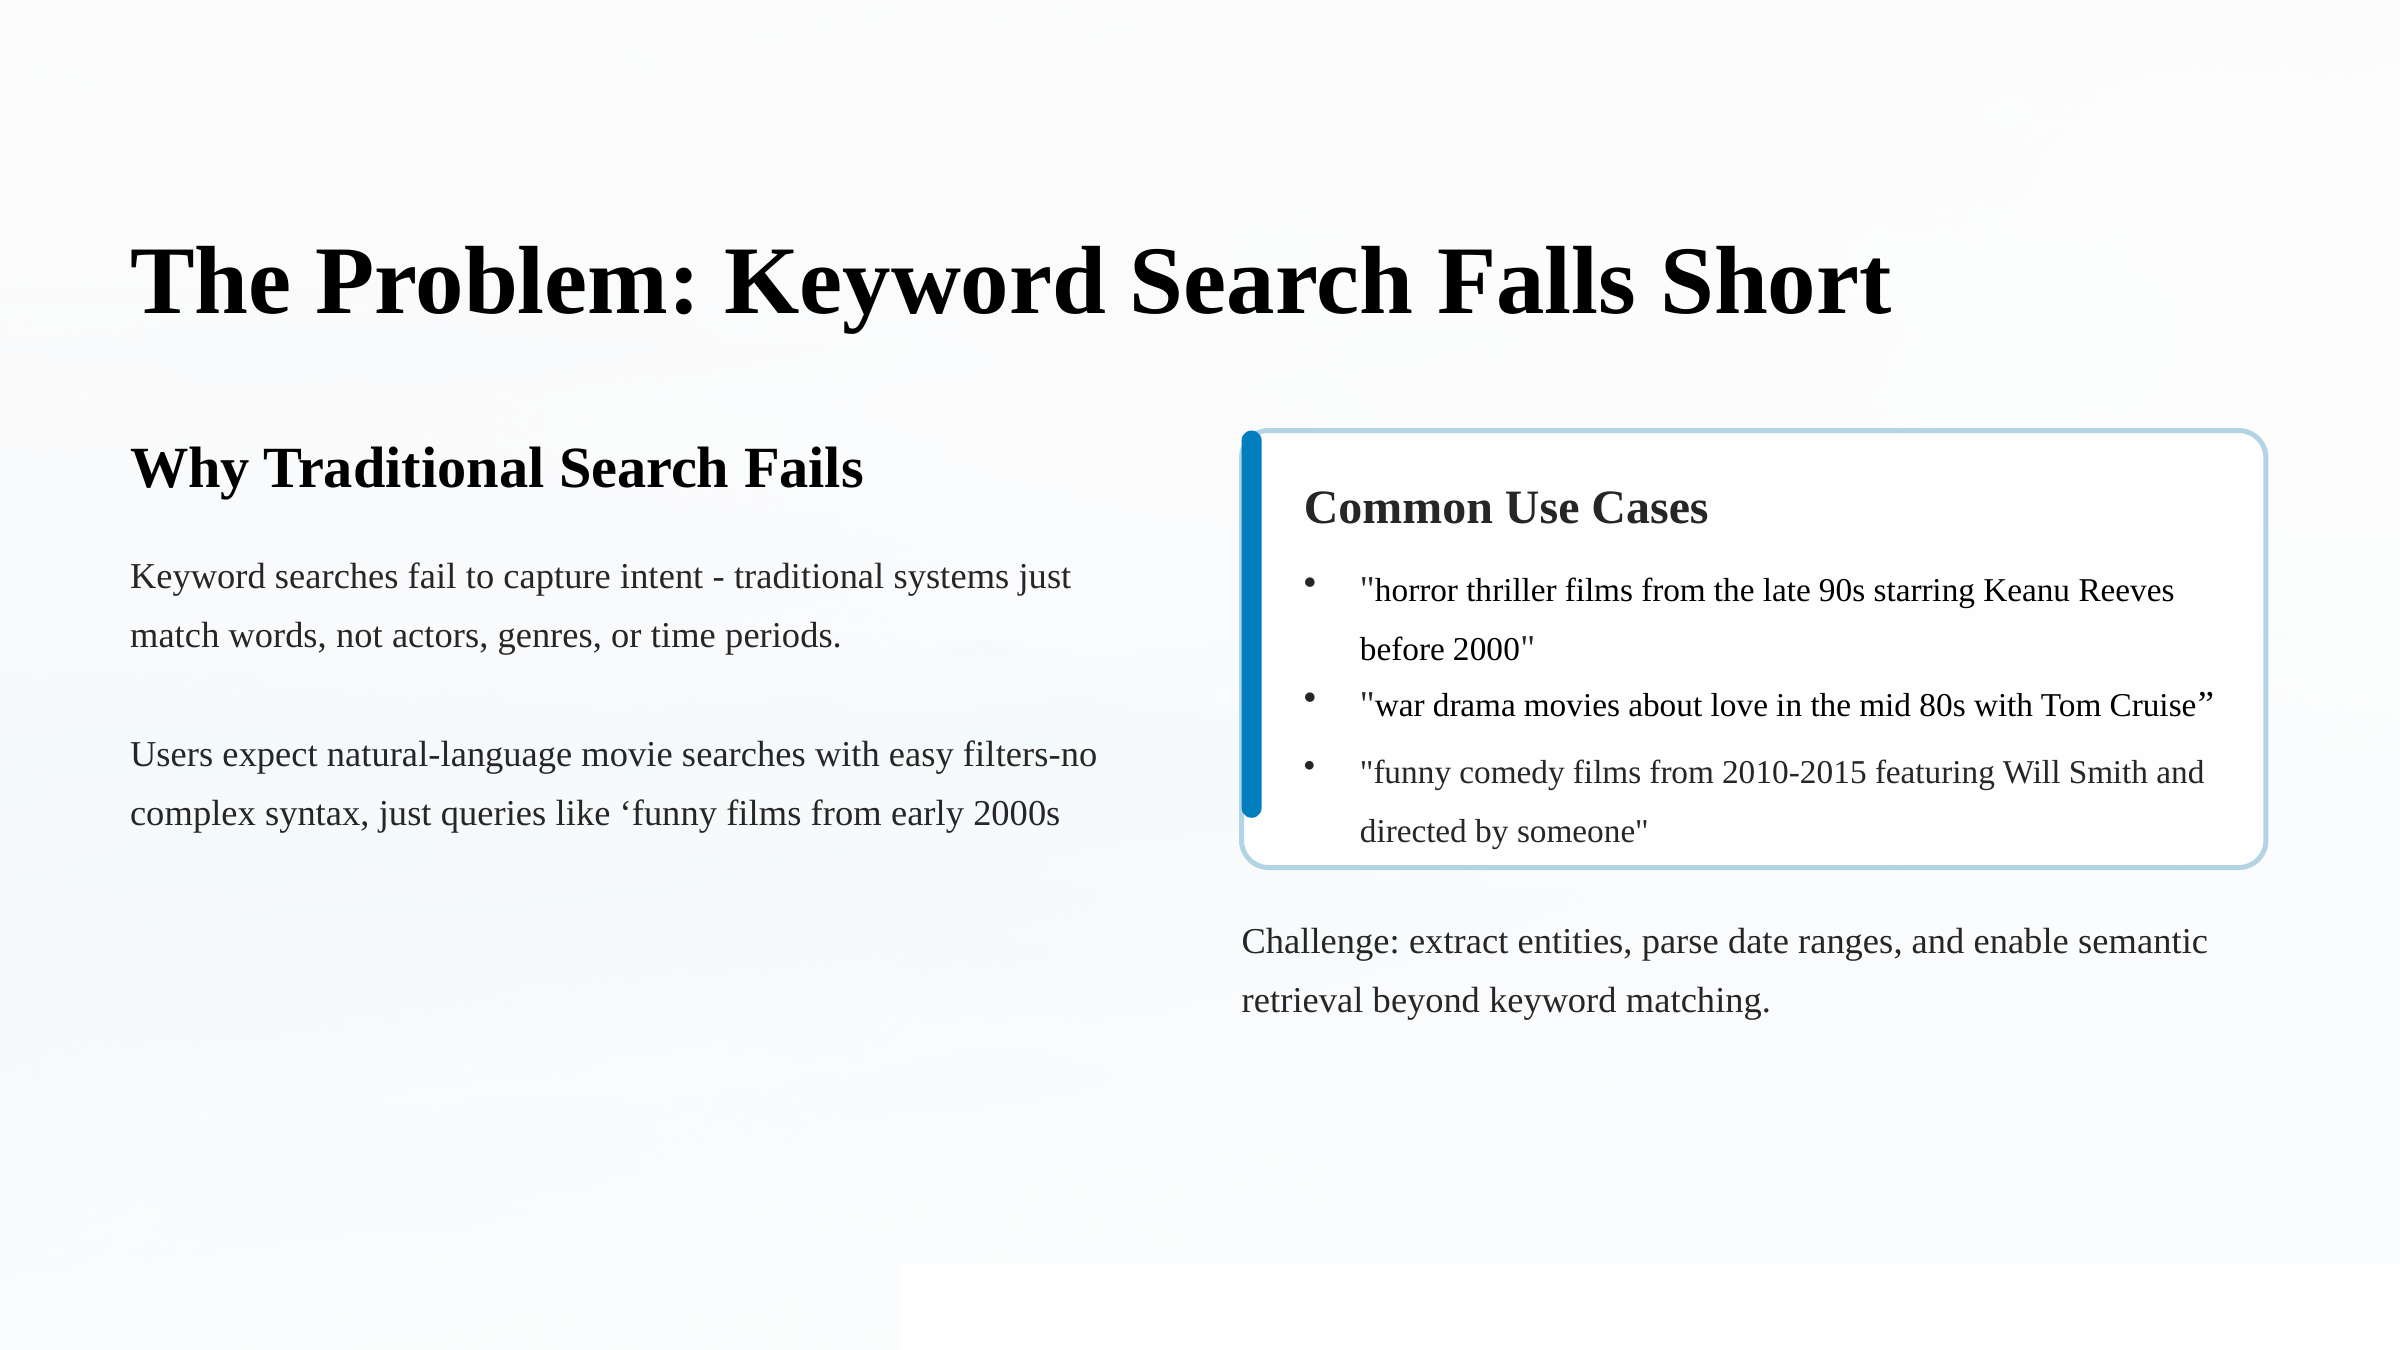

The Problem: Keyword Search Falls Short
Why Traditional Search Fails

Common Use Cases
"horror thriller films from the late 90s starring Keanu Reeves before 2000"
"war drama movies about love in the mid 80s with Tom Cruise”
"funny comedy films from 2010-2015 featuring Will Smith and directed by someone"
Keyword searches fail to capture intent - traditional systems just match words, not actors, genres, or time periods.

Users expect natural-language movie searches with easy filters-no complex syntax, just queries like ‘funny films from early 2000s

Challenge: extract entities, parse date ranges, and enable semantic retrieval beyond keyword matching.